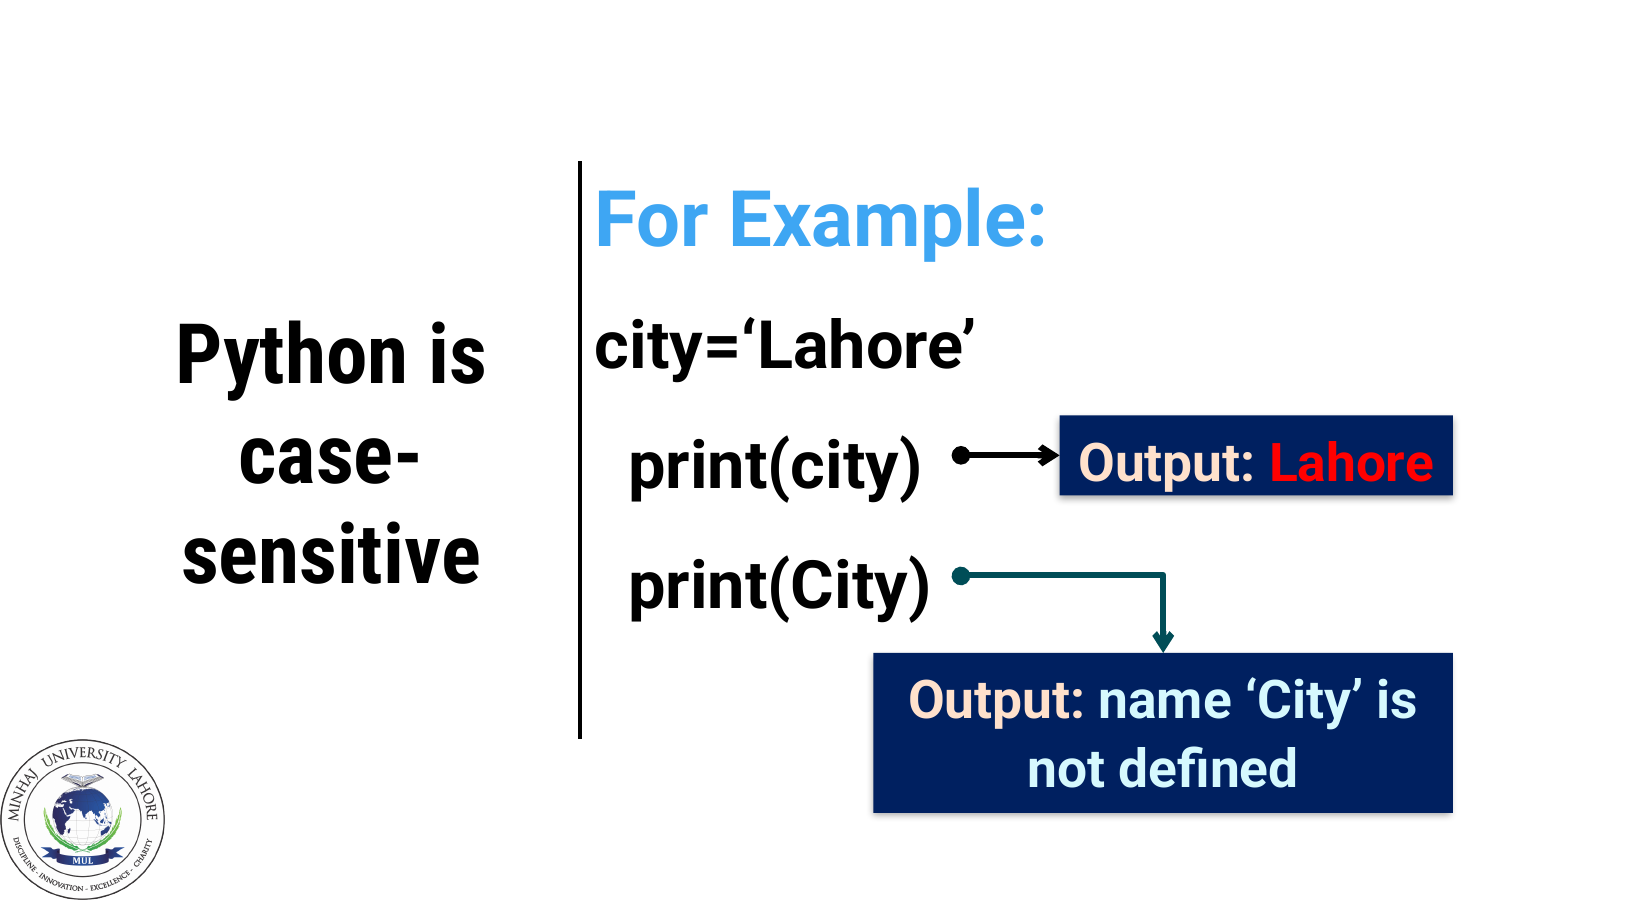

# Python is case-sensitive
For Example:
city=‘Lahore’
  print(city)
  print(City)

Output: Lahore

Output: name ‘City’ is not defined